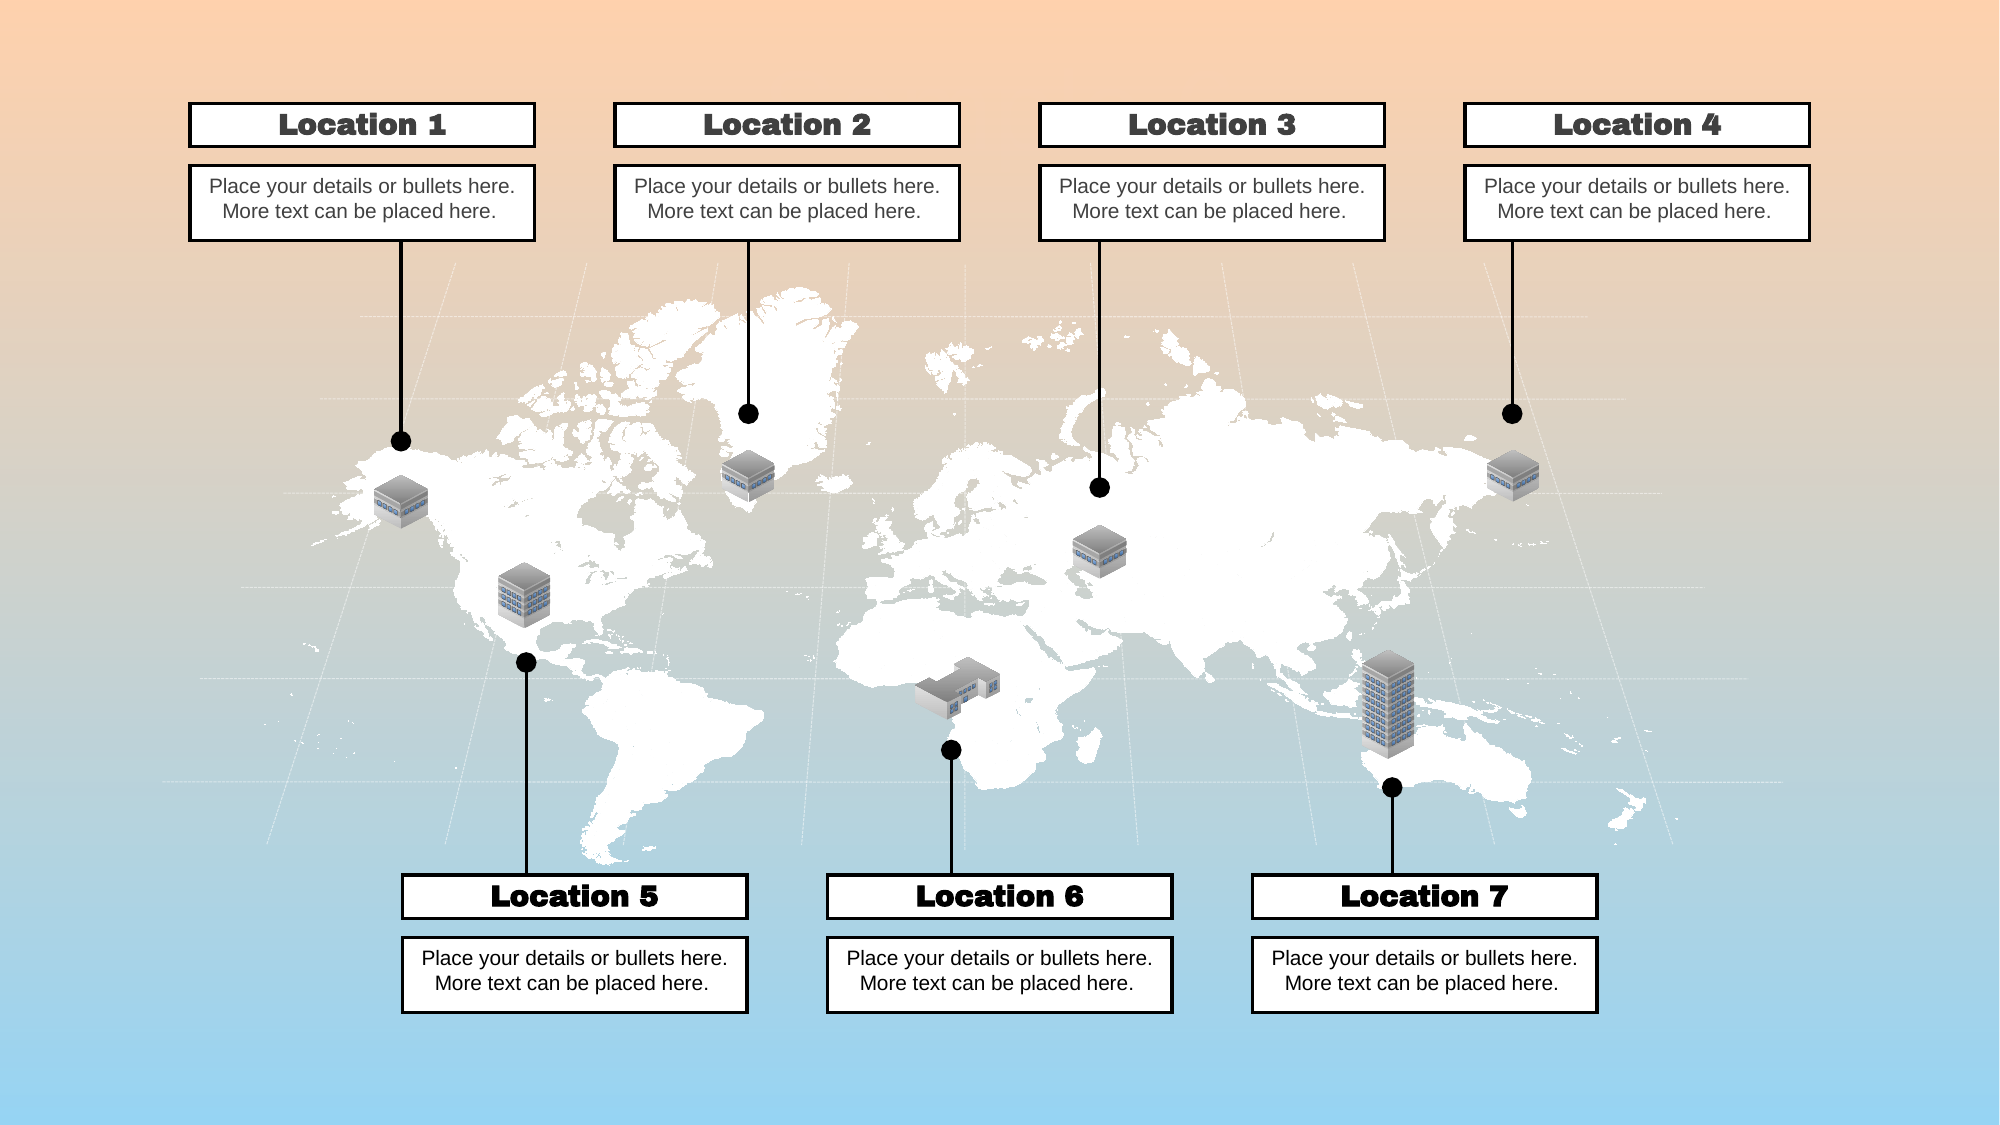

# Sample 6
Location 1
Location 2
Location 3
Location 4
Place your details or bullets here. More text can be placed here.
Place your details or bullets here. More text can be placed here.
Place your details or bullets here. More text can be placed here.
Place your details or bullets here. More text can be placed here.

Location 5
Location 6
Location 7
Place your details or bullets here. More text can be placed here.
Place your details or bullets here. More text can be placed here.
Place your details or bullets here. More text can be placed here.